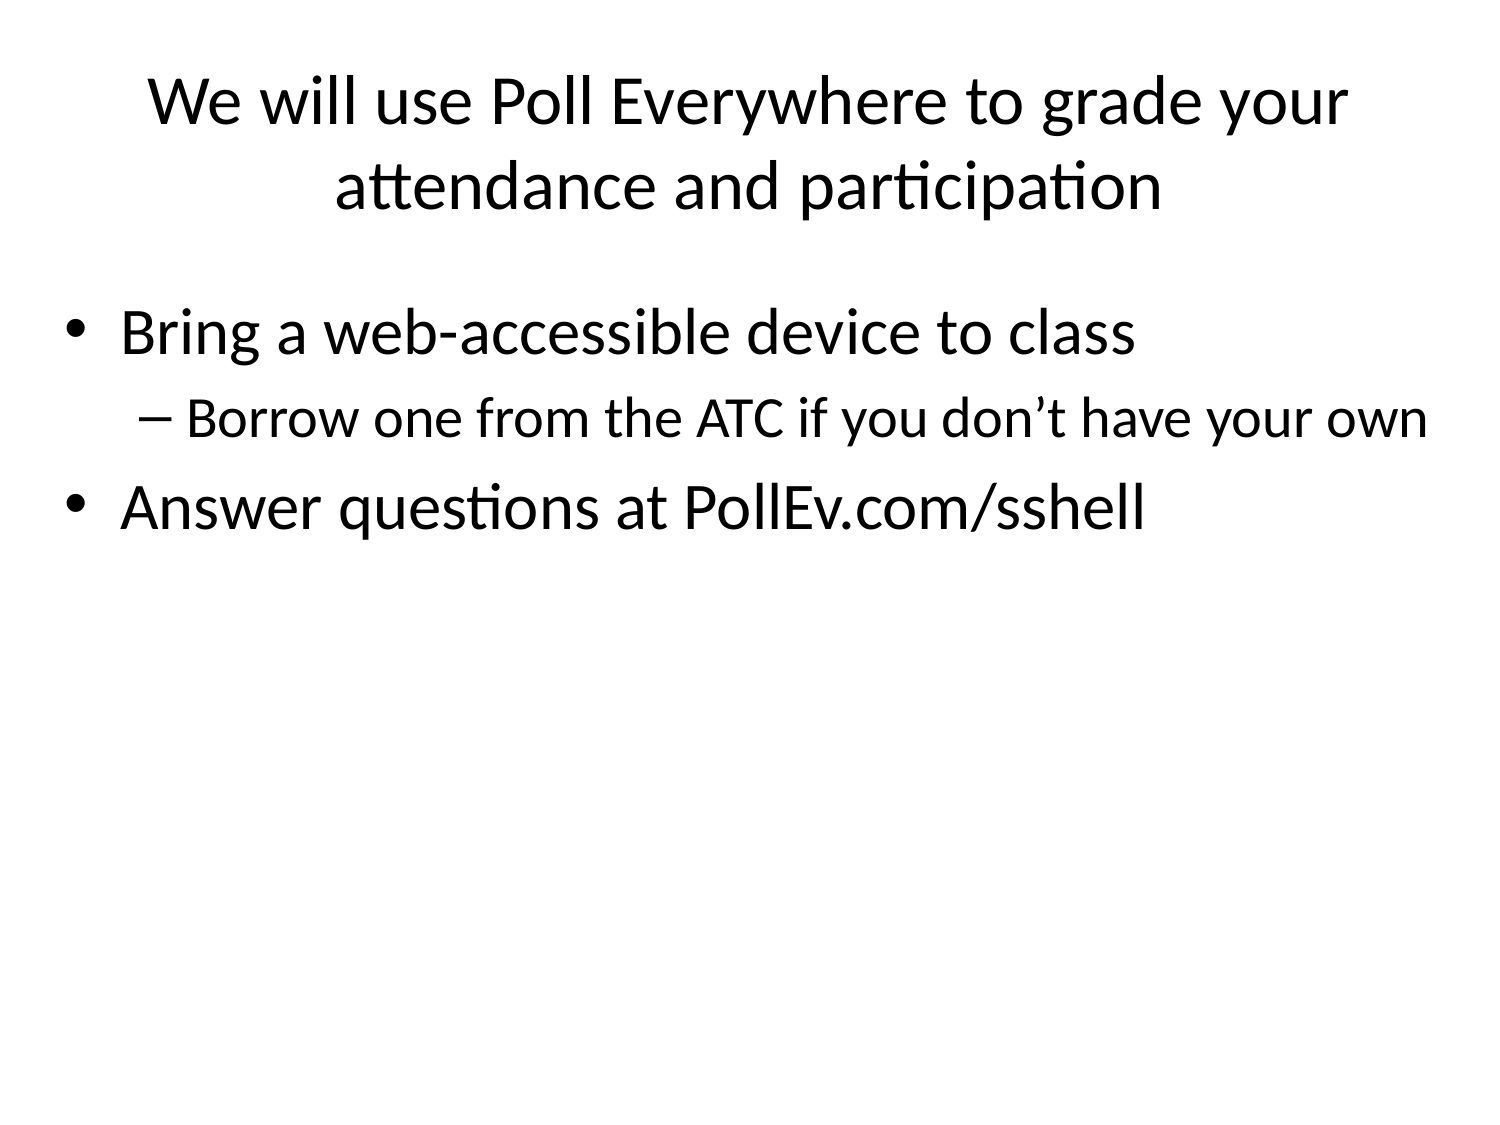

# We will use Poll Everywhere to grade your attendance and participation
Bring a web-accessible device to class
Borrow one from the ATC if you don’t have your own
Answer questions at PollEv.com/sshell